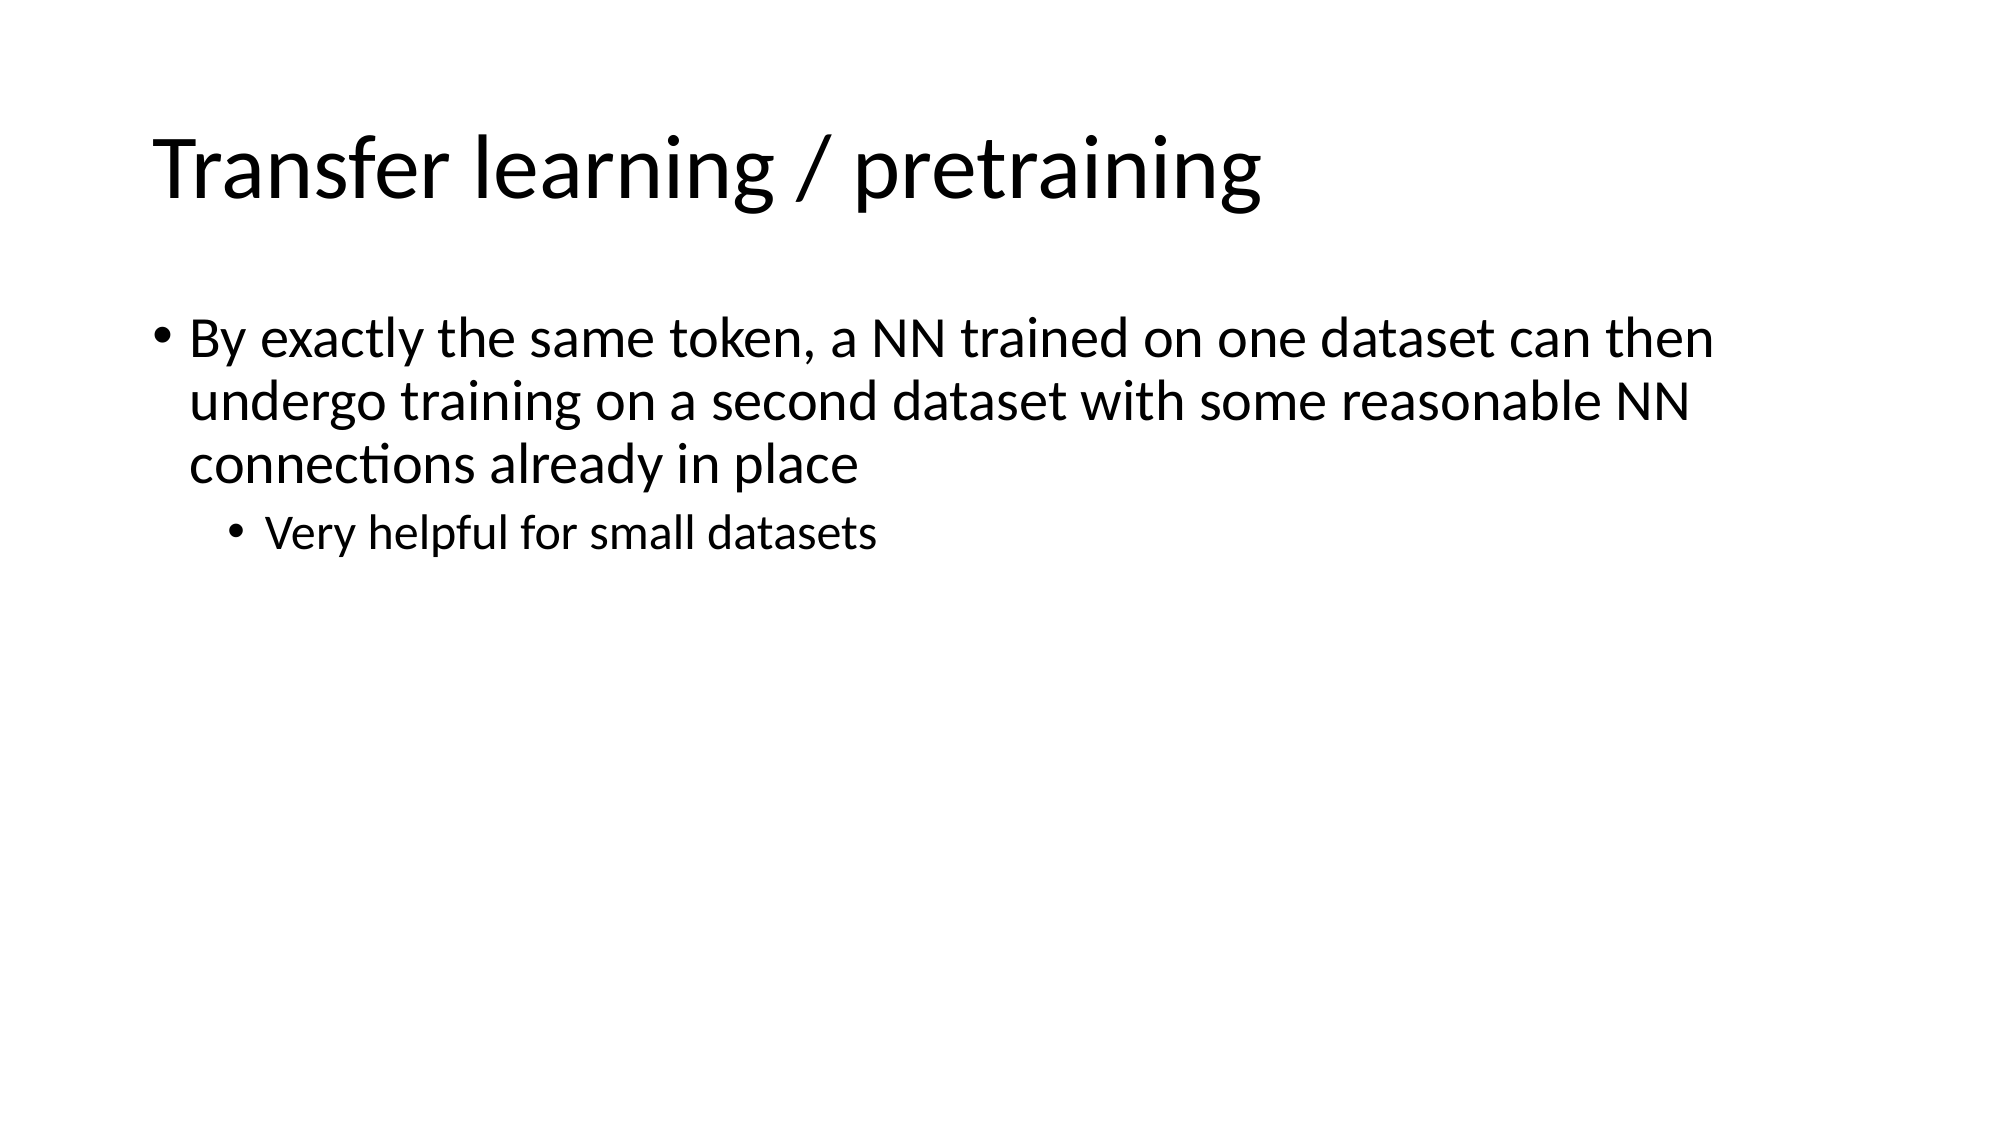

# Transfer learning / pretraining
By exactly the same token, a NN trained on one dataset can then undergo training on a second dataset with some reasonable NN connections already in place
Very helpful for small datasets